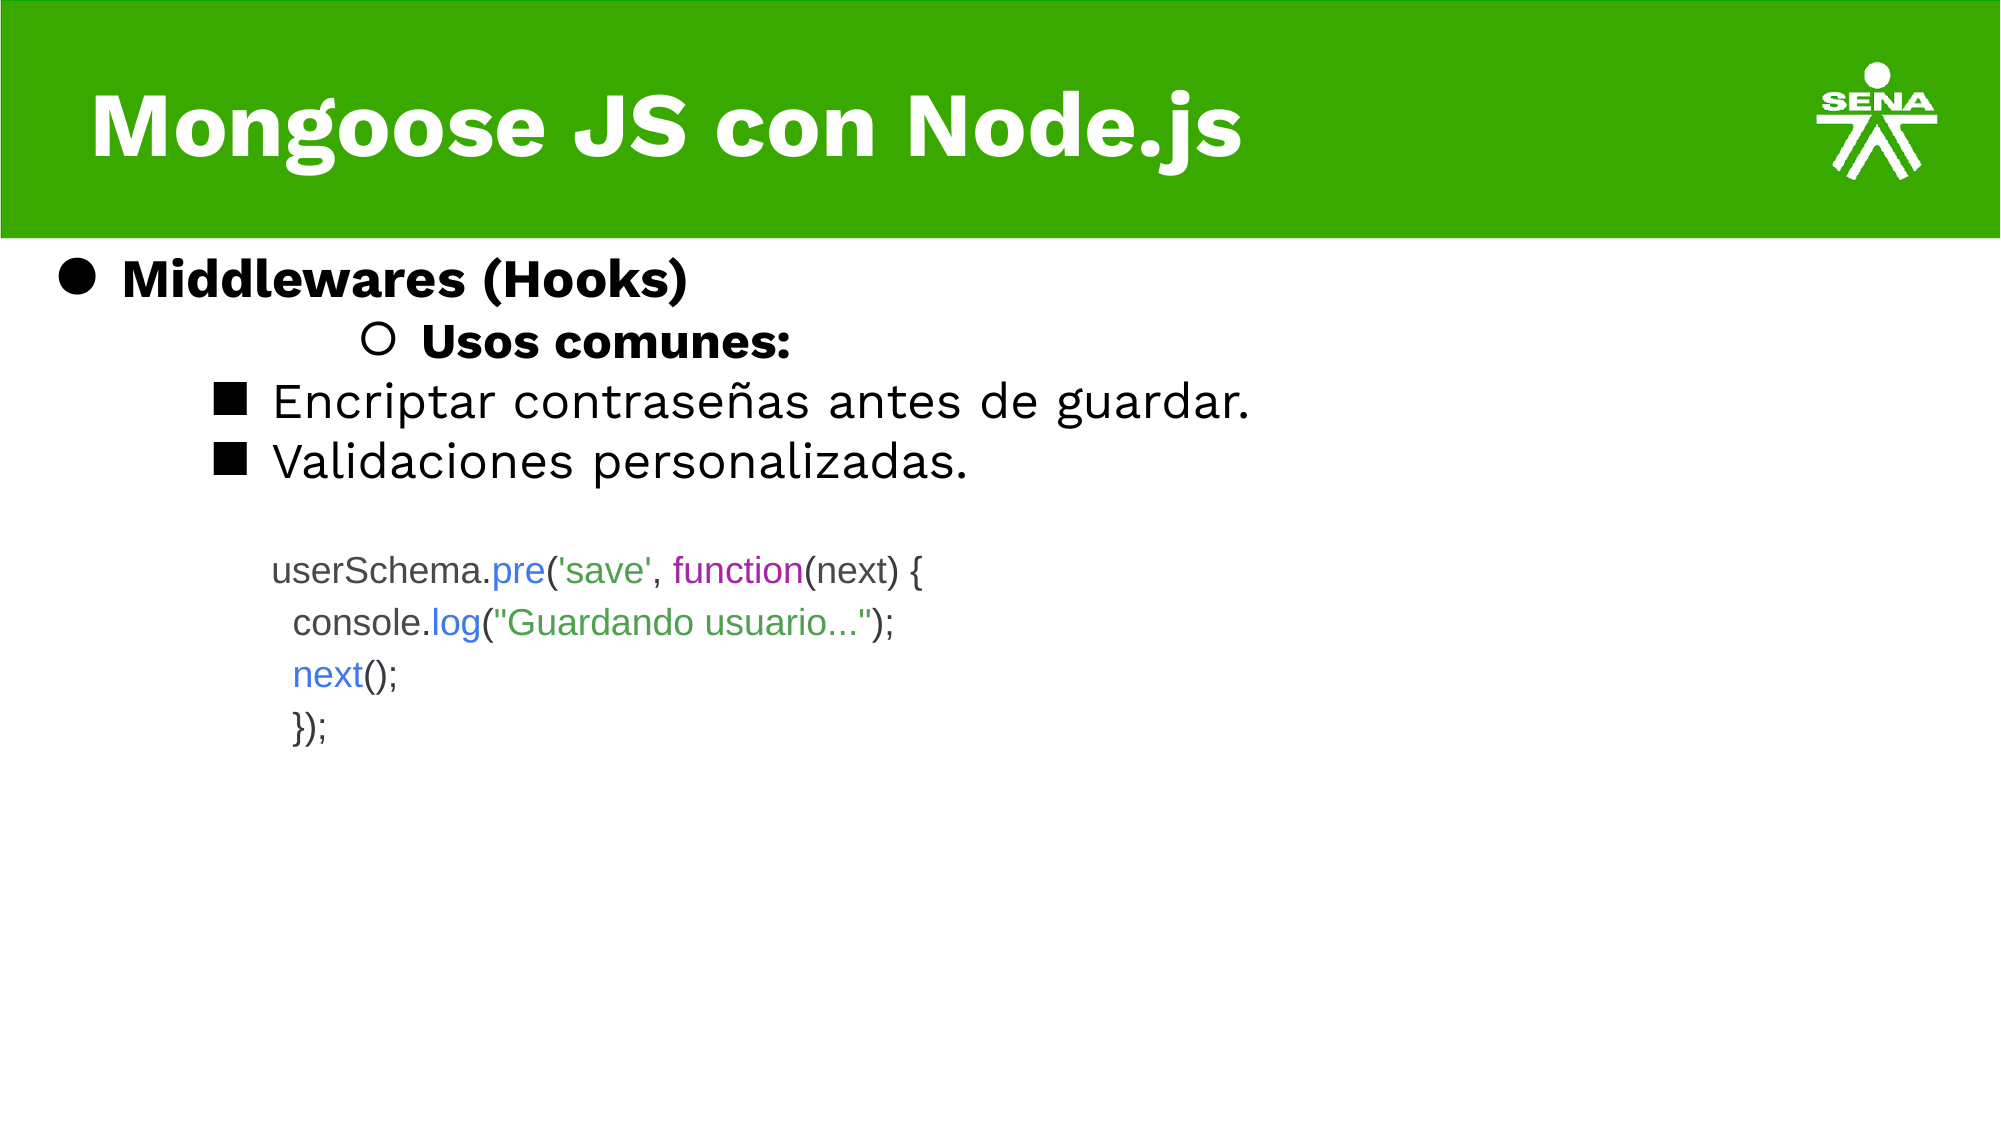

# Mongoose JS con Node.js
Middlewares (Hooks)
Usos comunes:
Encriptar contraseñas antes de guardar.
Validaciones personalizadas.

userSchema.pre('save', function(next) {
  console.log("Guardando usuario...");
  next();
});